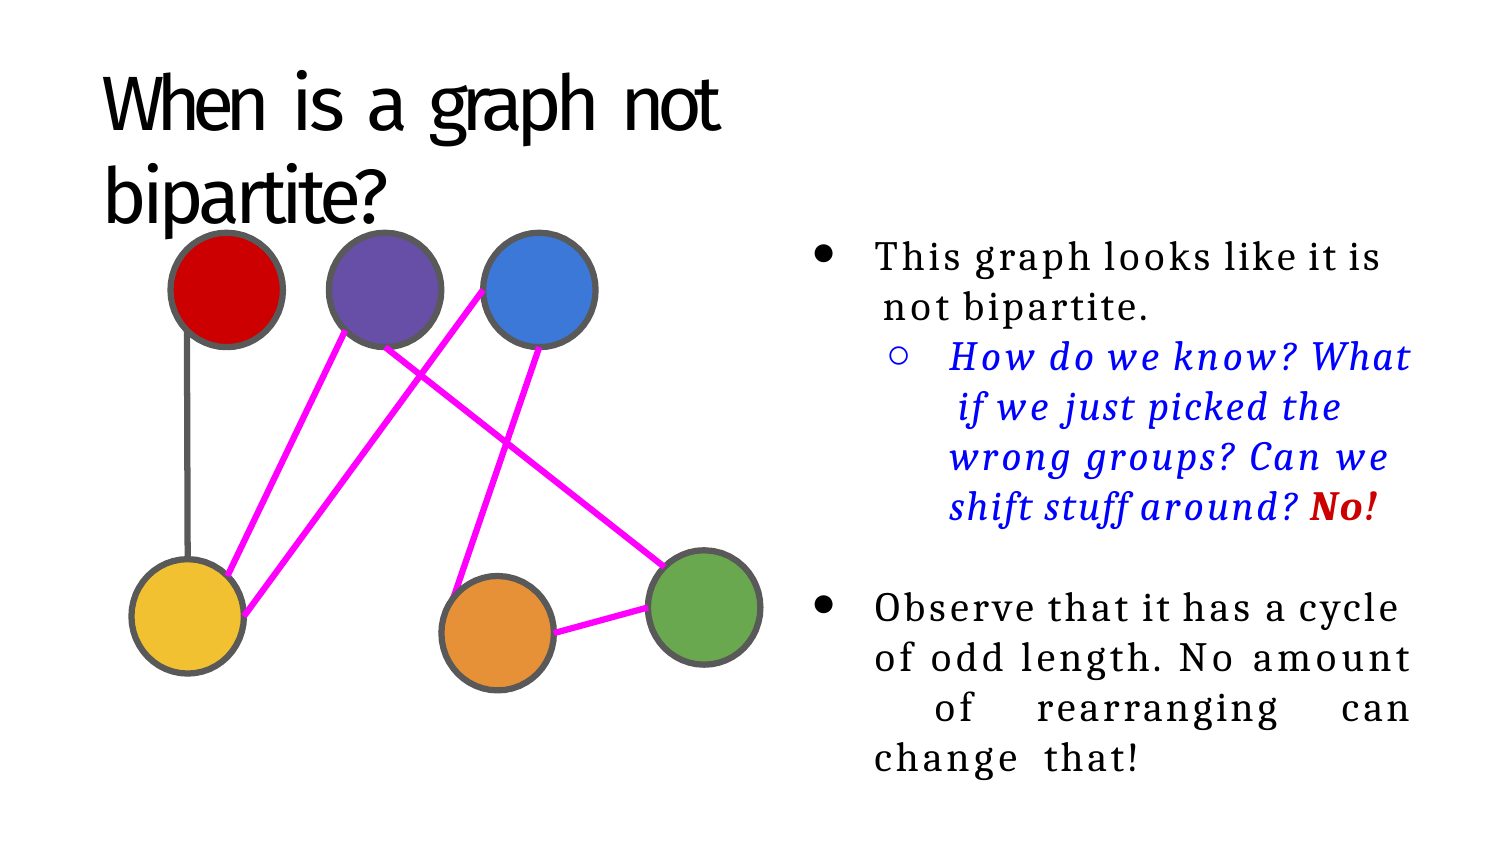

# When is a graph not bipartite?
This graph looks like it is  not bipartite.
How do we know? What  if we just picked the  wrong groups? Can we  shift stuff around? No!

Observe that it has a cycle  of odd length. No amount  of rearranging can change  that!